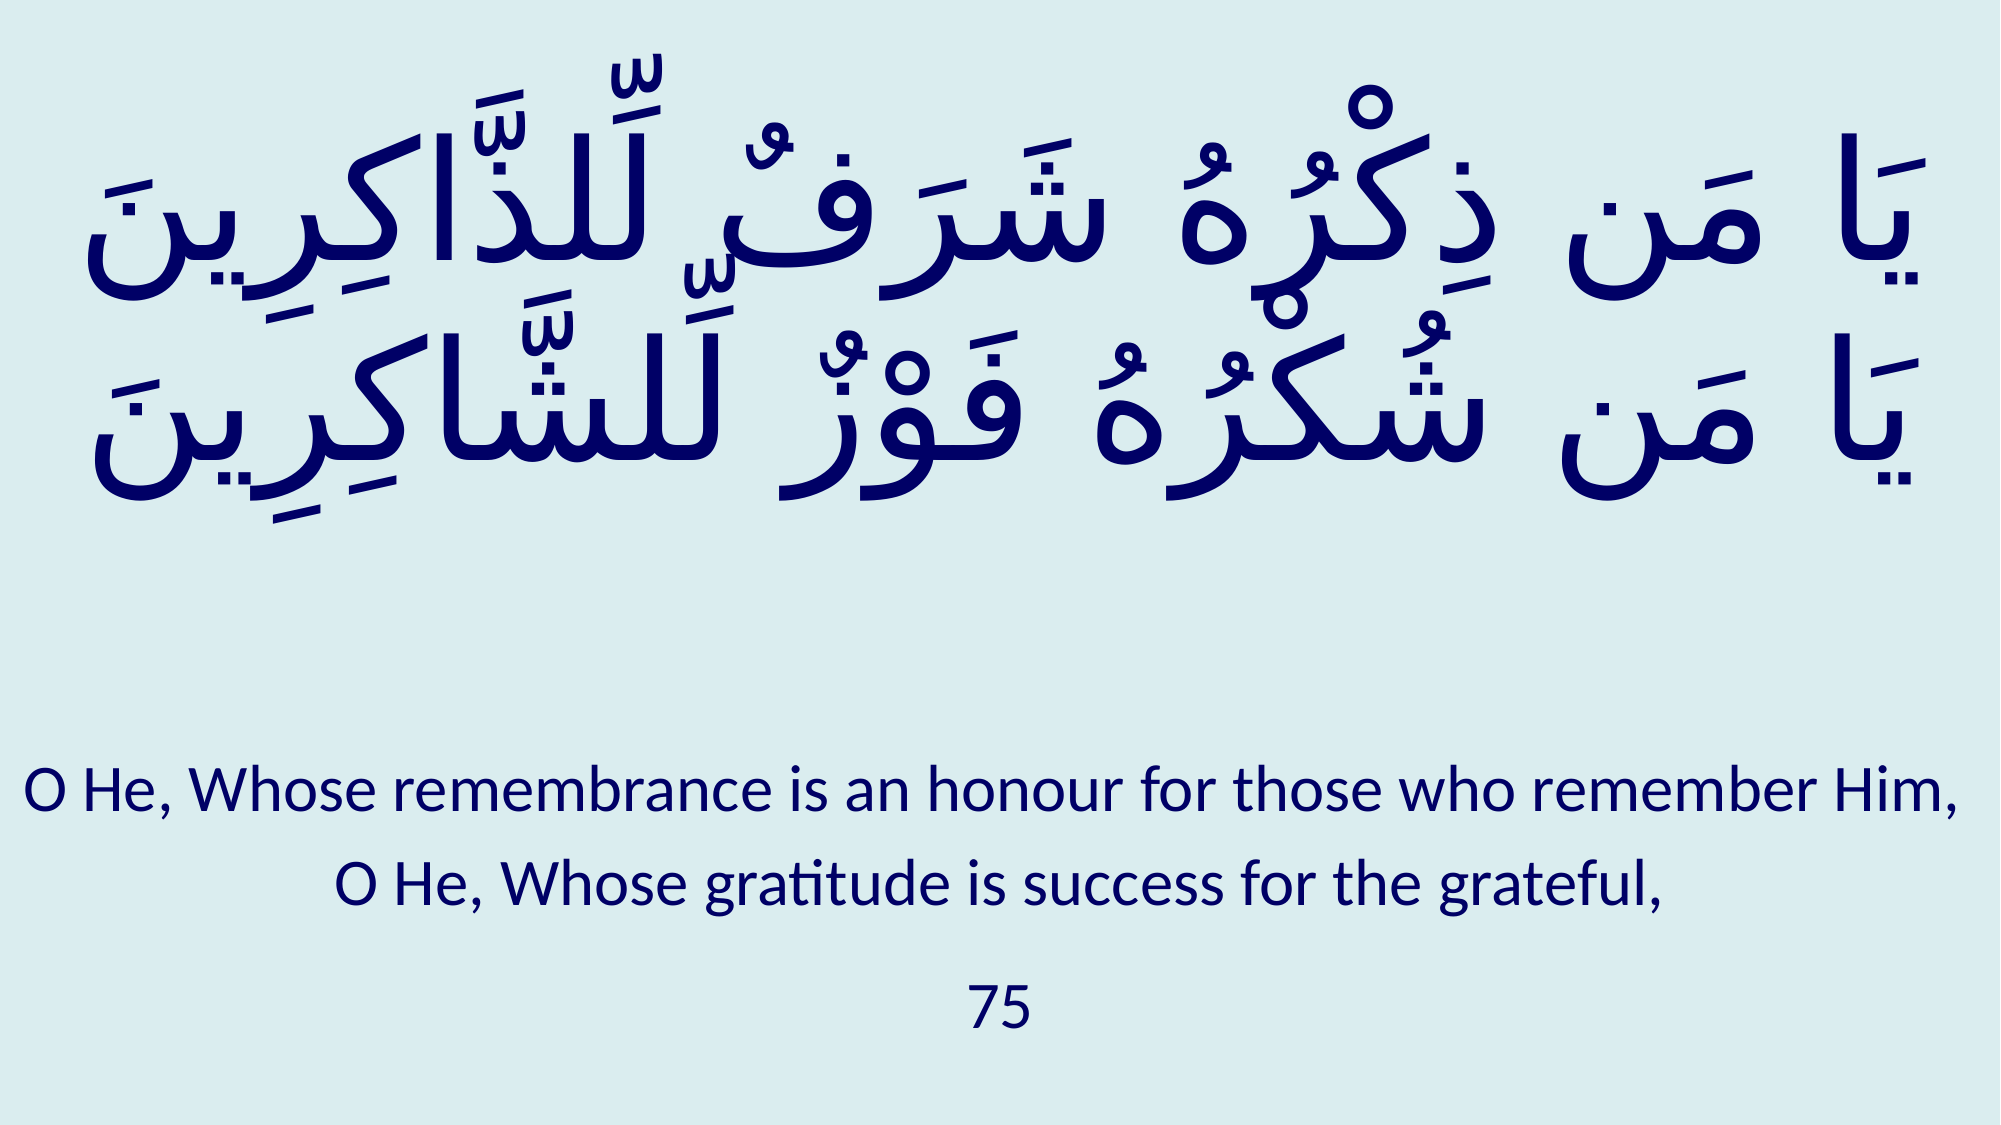

# يَا مَن ذِكْرُهُ شَرَفٌ لِّلذَّاكِرِينَ يَا مَن شُكْرُهُ فَوْزٌ لِّلشَّاكِرِينَ
O He, Whose remembrance is an honour for those who remember Him,
O He, Whose gratitude is success for the grateful,
75